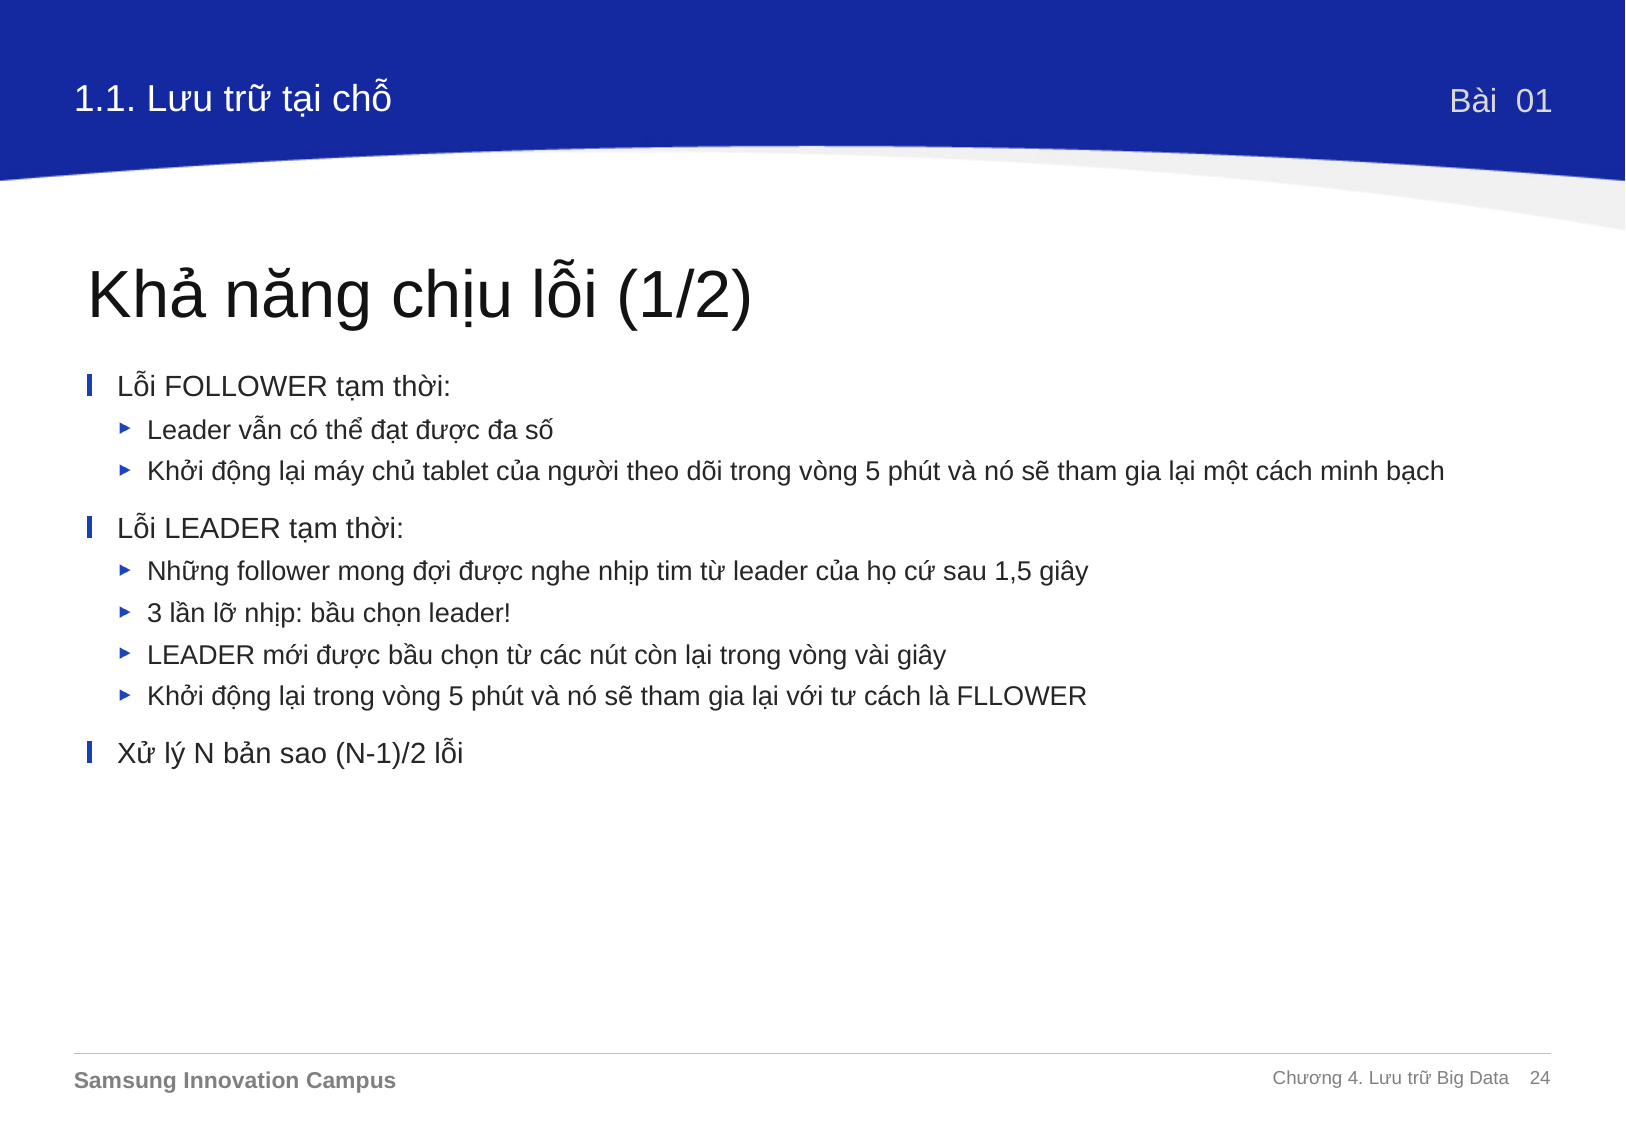

1.1. Lưu trữ tại chỗ
Bài  01
Khả năng chịu lỗi (1/2)
Lỗi FOLLOWER tạm thời:
Leader vẫn có thể đạt được đa số
Khởi động lại máy chủ tablet của người theo dõi trong vòng 5 phút và nó sẽ tham gia lại một cách minh bạch
Lỗi LEADER tạm thời:
Những follower mong đợi được nghe nhịp tim từ leader của họ cứ sau 1,5 giây
3 lần lỡ nhịp: bầu chọn leader!
LEADER mới được bầu chọn từ các nút còn lại trong vòng vài giây
Khởi động lại trong vòng 5 phút và nó sẽ tham gia lại với tư cách là FLLOWER
Xử lý N bản sao (N-1)/2 lỗi